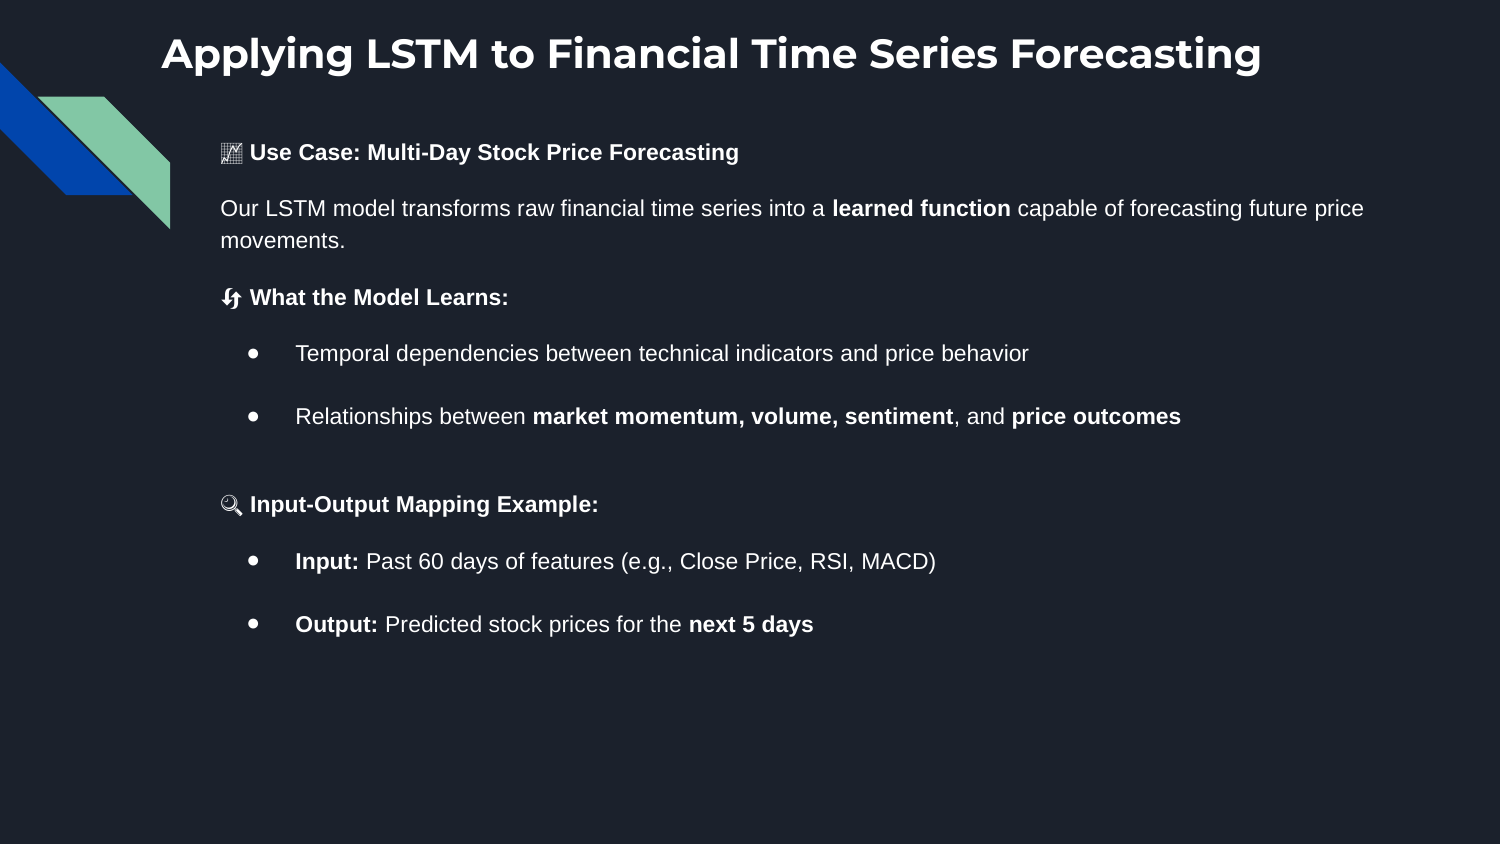

# Applying LSTM to Financial Time Series Forecasting
📈 Use Case: Multi-Day Stock Price Forecasting
Our LSTM model transforms raw financial time series into a learned function capable of forecasting future price movements.
🔄 What the Model Learns:
Temporal dependencies between technical indicators and price behavior
Relationships between market momentum, volume, sentiment, and price outcomes
🔍 Input-Output Mapping Example:
Input: Past 60 days of features (e.g., Close Price, RSI, MACD)
Output: Predicted stock prices for the next 5 days